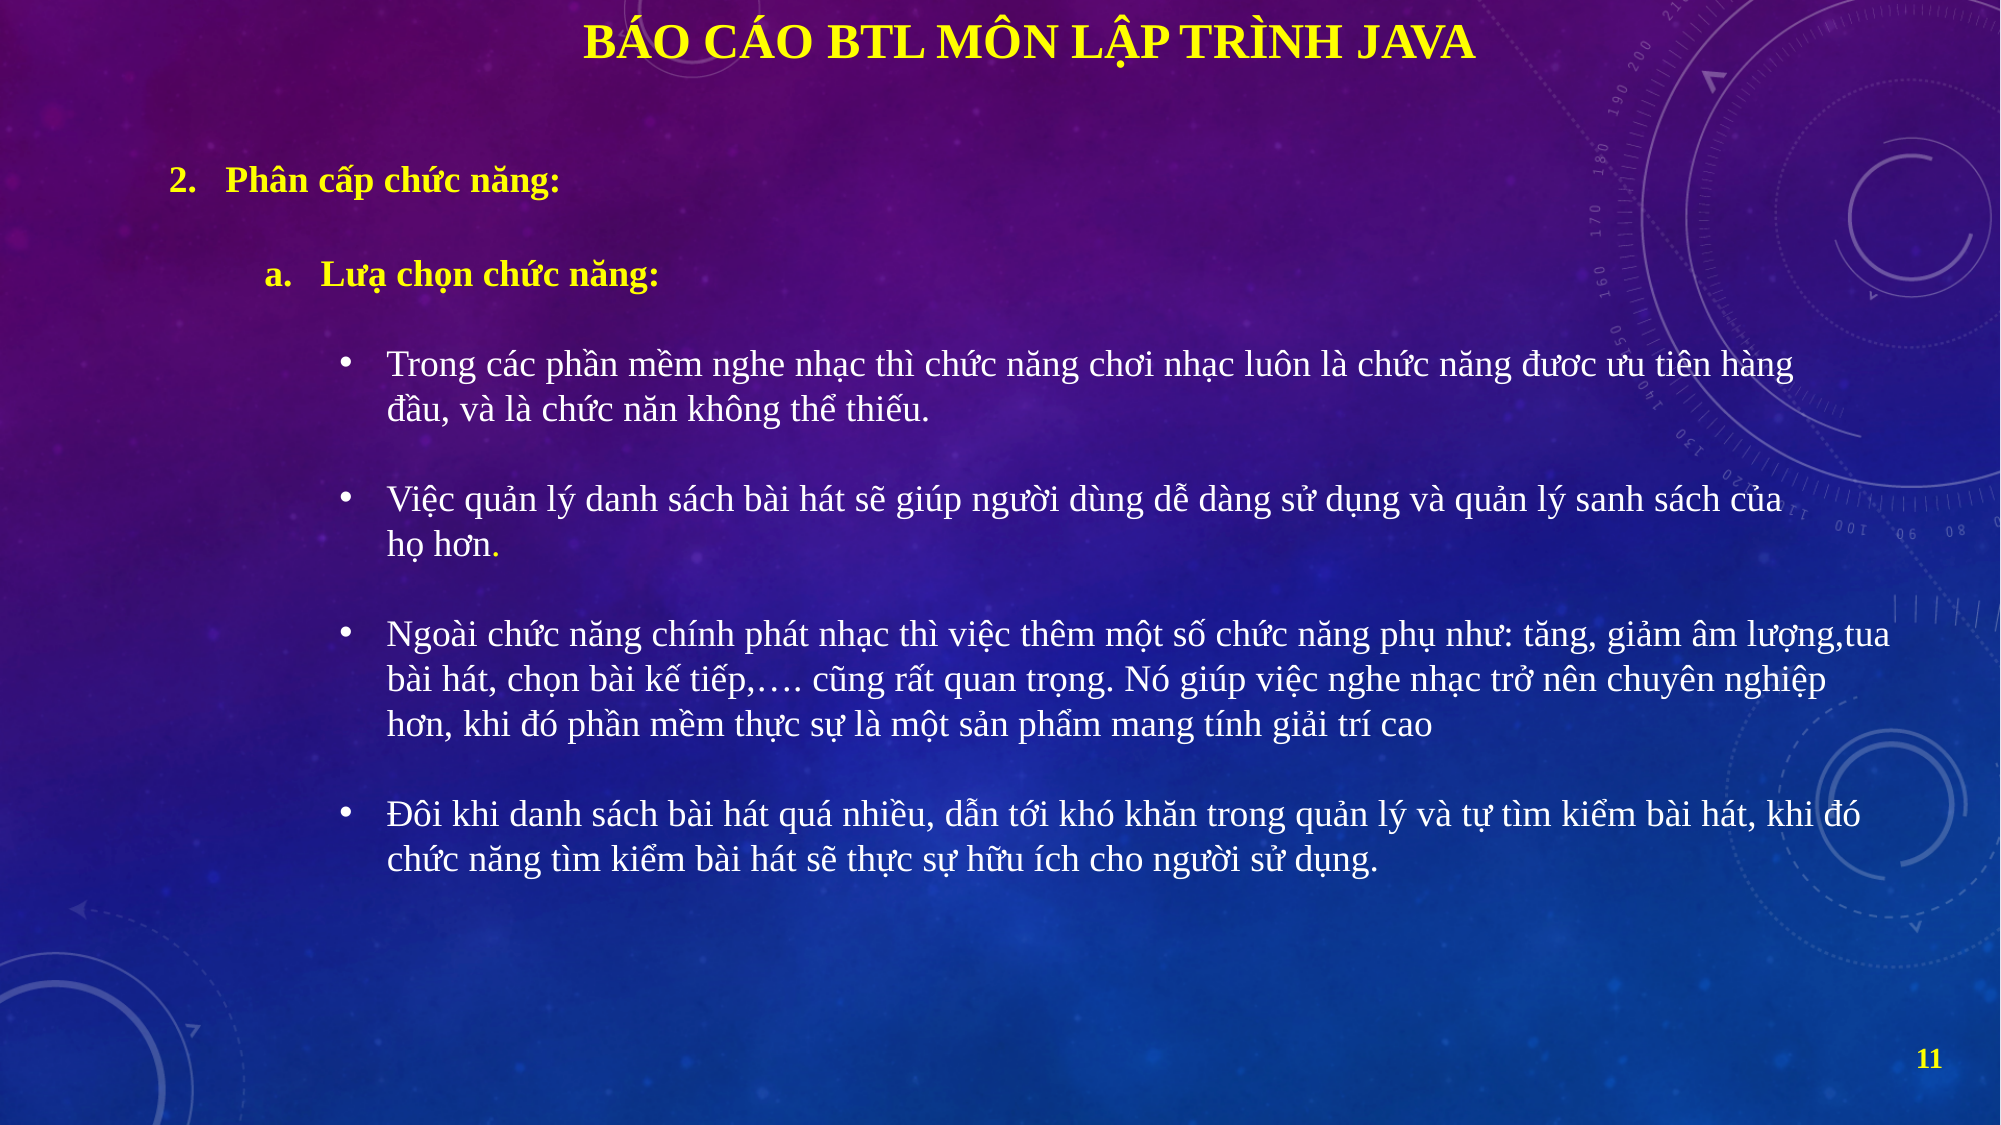

Báo cáo BTL Môn Lập trình Java
2.   Phân cấp chức năng:
Lưạ chọn chức năng:

Trong các phần mềm nghe nhạc thì chức năng chơi nhạc luôn là chức năng đươc ưu tiên hàng
     đầu, và là chức năn không thể thiếu.

Việc quản lý danh sách bài hát sẽ giúp người dùng dễ dàng sử dụng và quản lý sanh sách của
     họ hơn.

Ngoài chức năng chính phát nhạc thì việc thêm một số chức năng phụ như: tăng, giảm âm lượng,tua
     bài hát, chọn bài kế tiếp,…. cũng rất quan trọng. Nó giúp việc nghe nhạc trở nên chuyên nghiệp
     hơn, khi đó phần mềm thực sự là một sản phẩm mang tính giải trí cao

Đôi khi danh sách bài hát quá nhiều, dẫn tới khó khăn trong quản lý và tự tìm kiểm bài hát, khi đó
     chức năng tìm kiểm bài hát sẽ thực sự hữu ích cho người sử dụng.

11